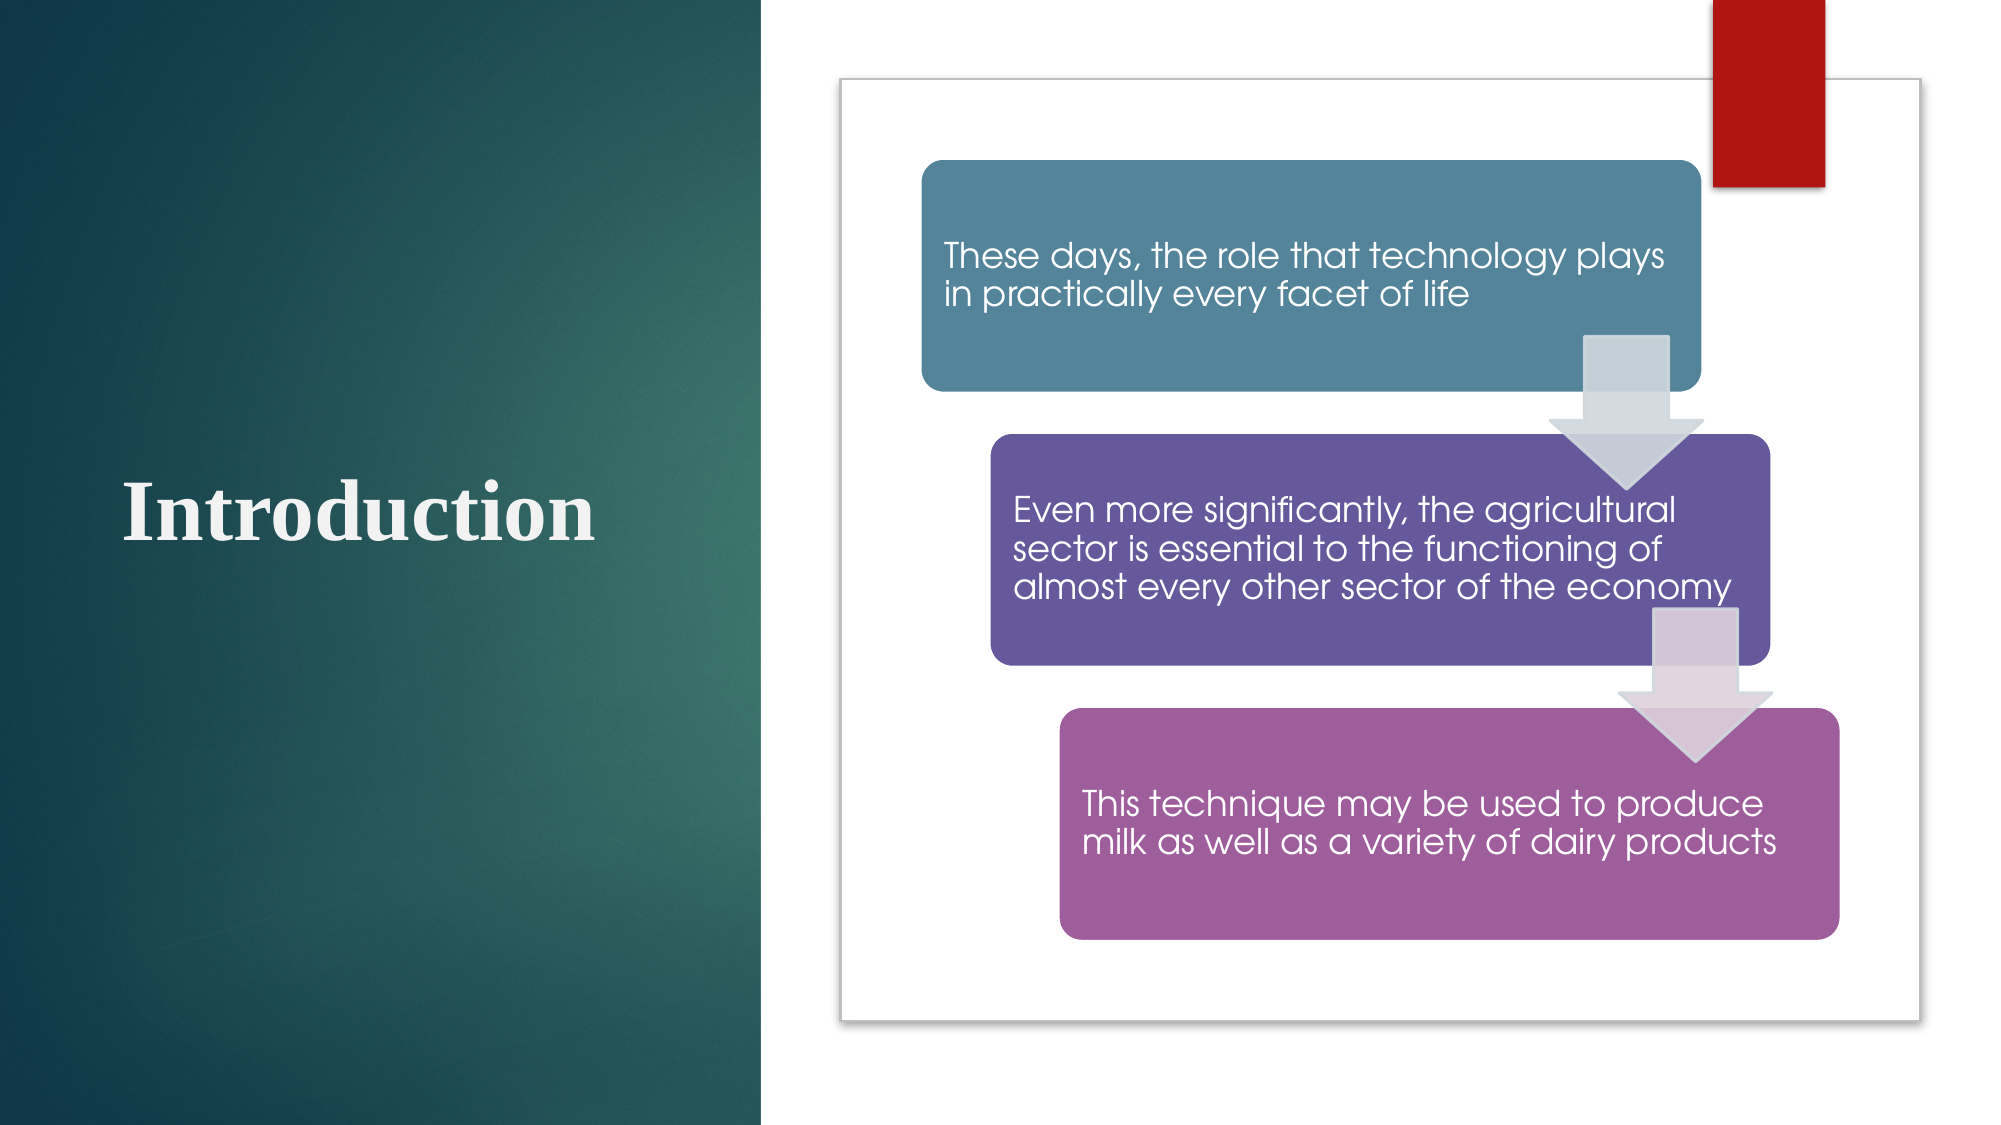

These days, the role that technology plays in practically every facet of life
Even more significantly, the agricultural sector is essential to the functioning of almost every other sector of the economy
This technique may be used to produce milk as well as a variety of dairy products

# Introduction